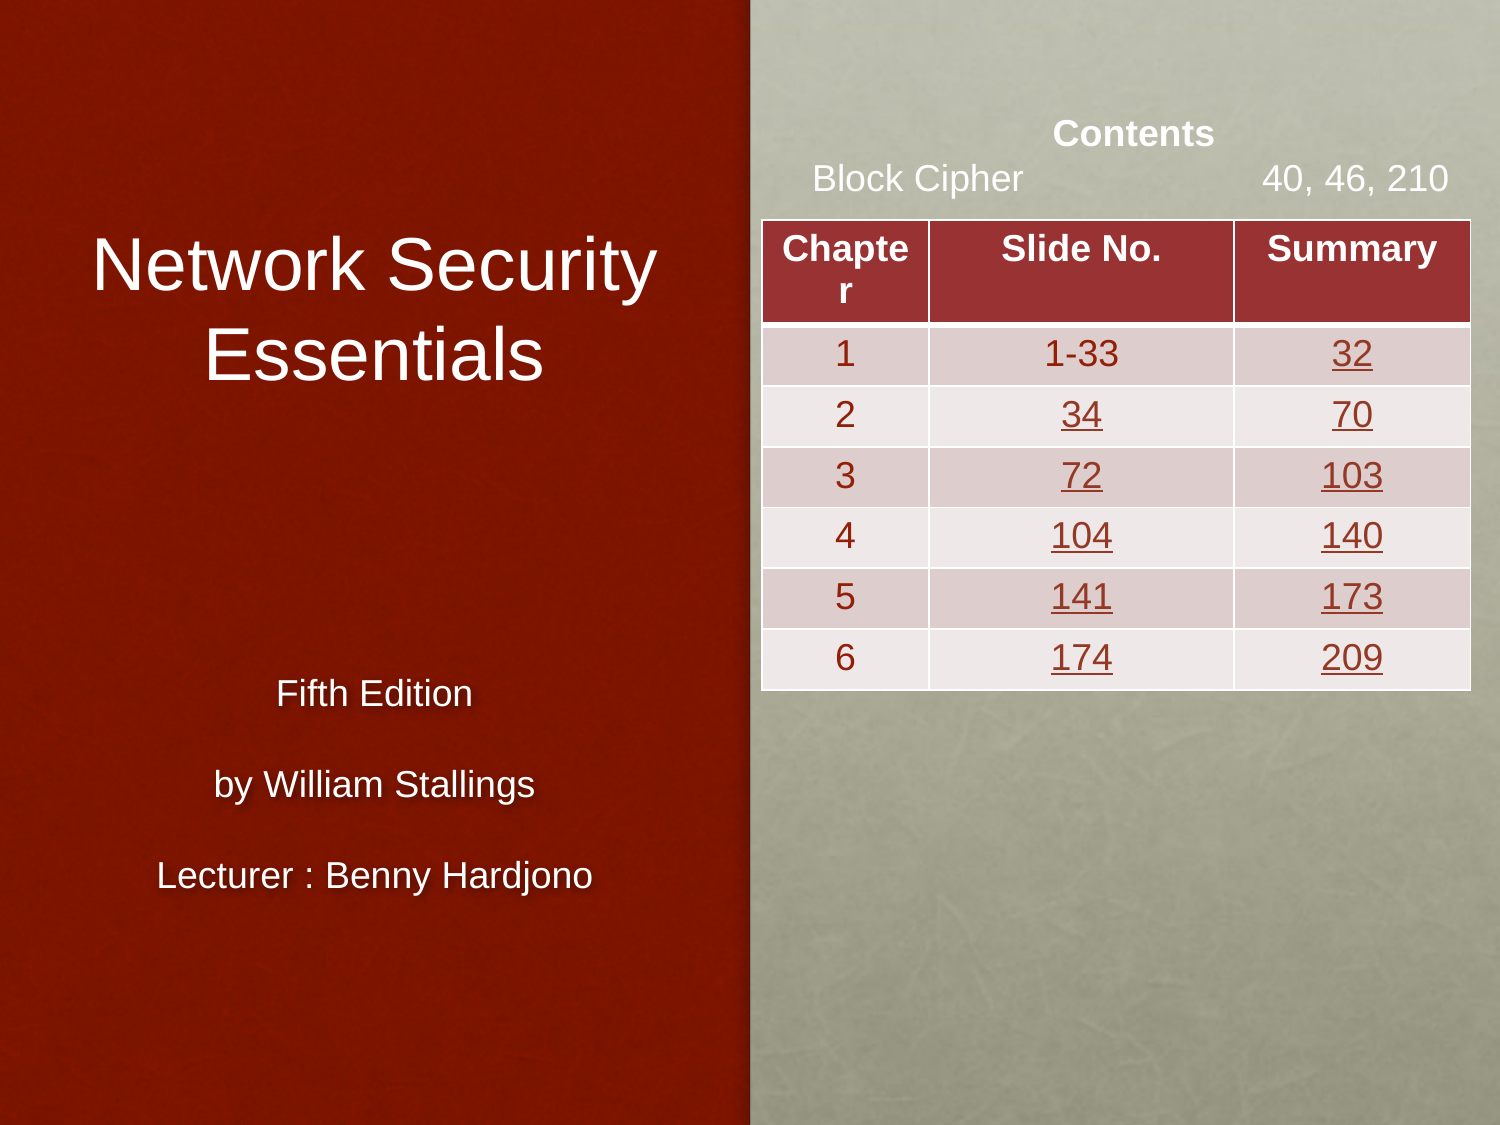

Contents
Block Cipher		40, 46, 210
# Network Security Essentials
| Chapter | Slide No. | Summary |
| --- | --- | --- |
| 1 | 1-33 | 32 |
| 2 | 34 | 70 |
| 3 | 72 | 103 |
| 4 | 104 | 140 |
| 5 | 141 | 173 |
| 6 | 174 | 209 |

Fifth Edition
by William Stallings
Lecturer : Benny Hardjono